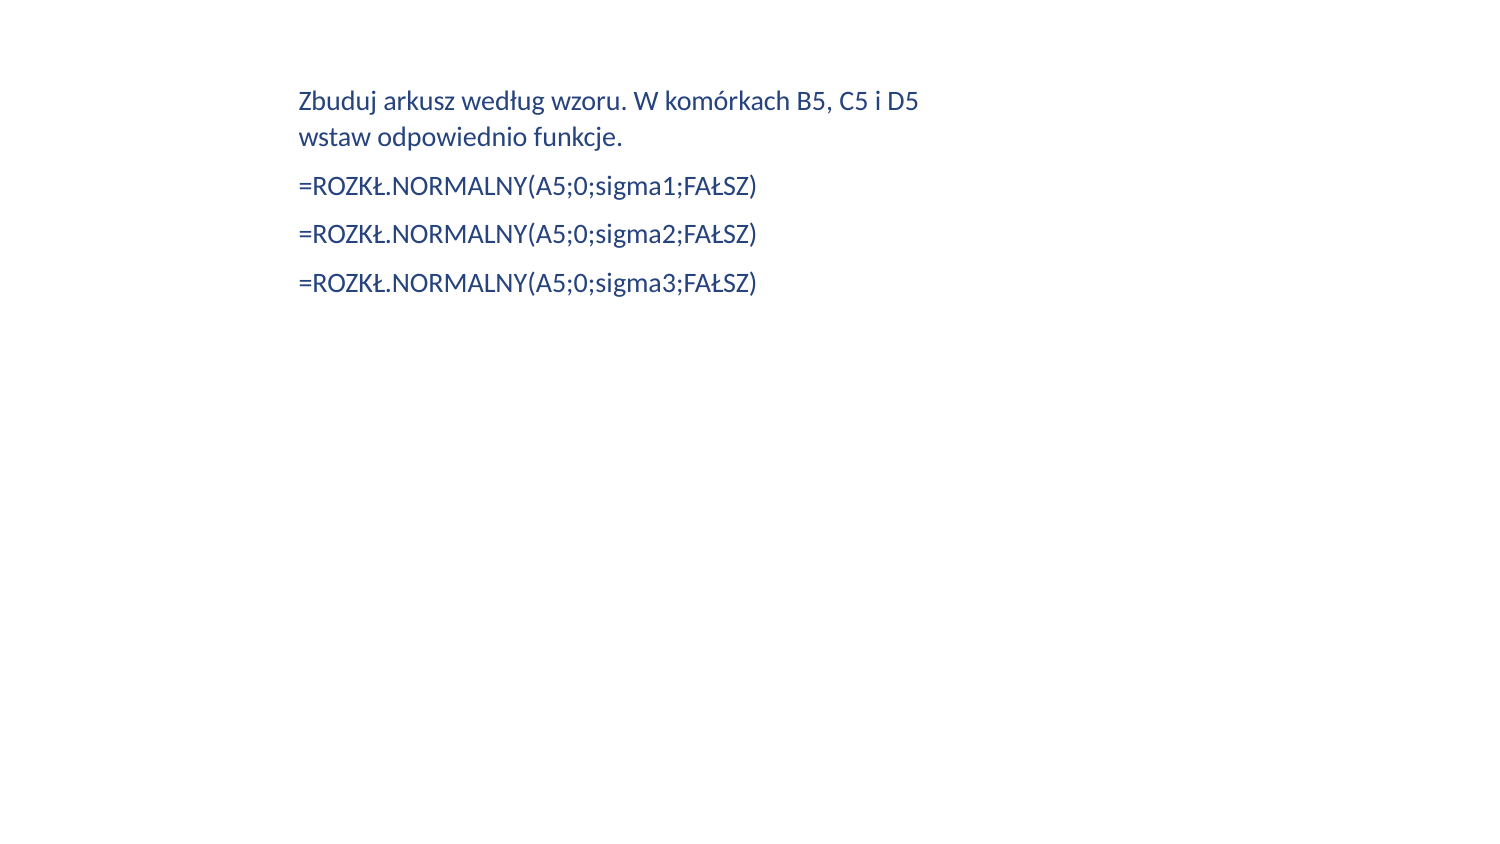

Zbuduj arkusz według wzoru. W komórkach B5, C5 i D5 wstaw odpowiednio funkcje.
=ROZKŁ.NORMALNY(A5;0;sigma1;FAŁSZ)
=ROZKŁ.NORMALNY(A5;0;sigma2;FAŁSZ)
=ROZKŁ.NORMALNY(A5;0;sigma3;FAŁSZ)